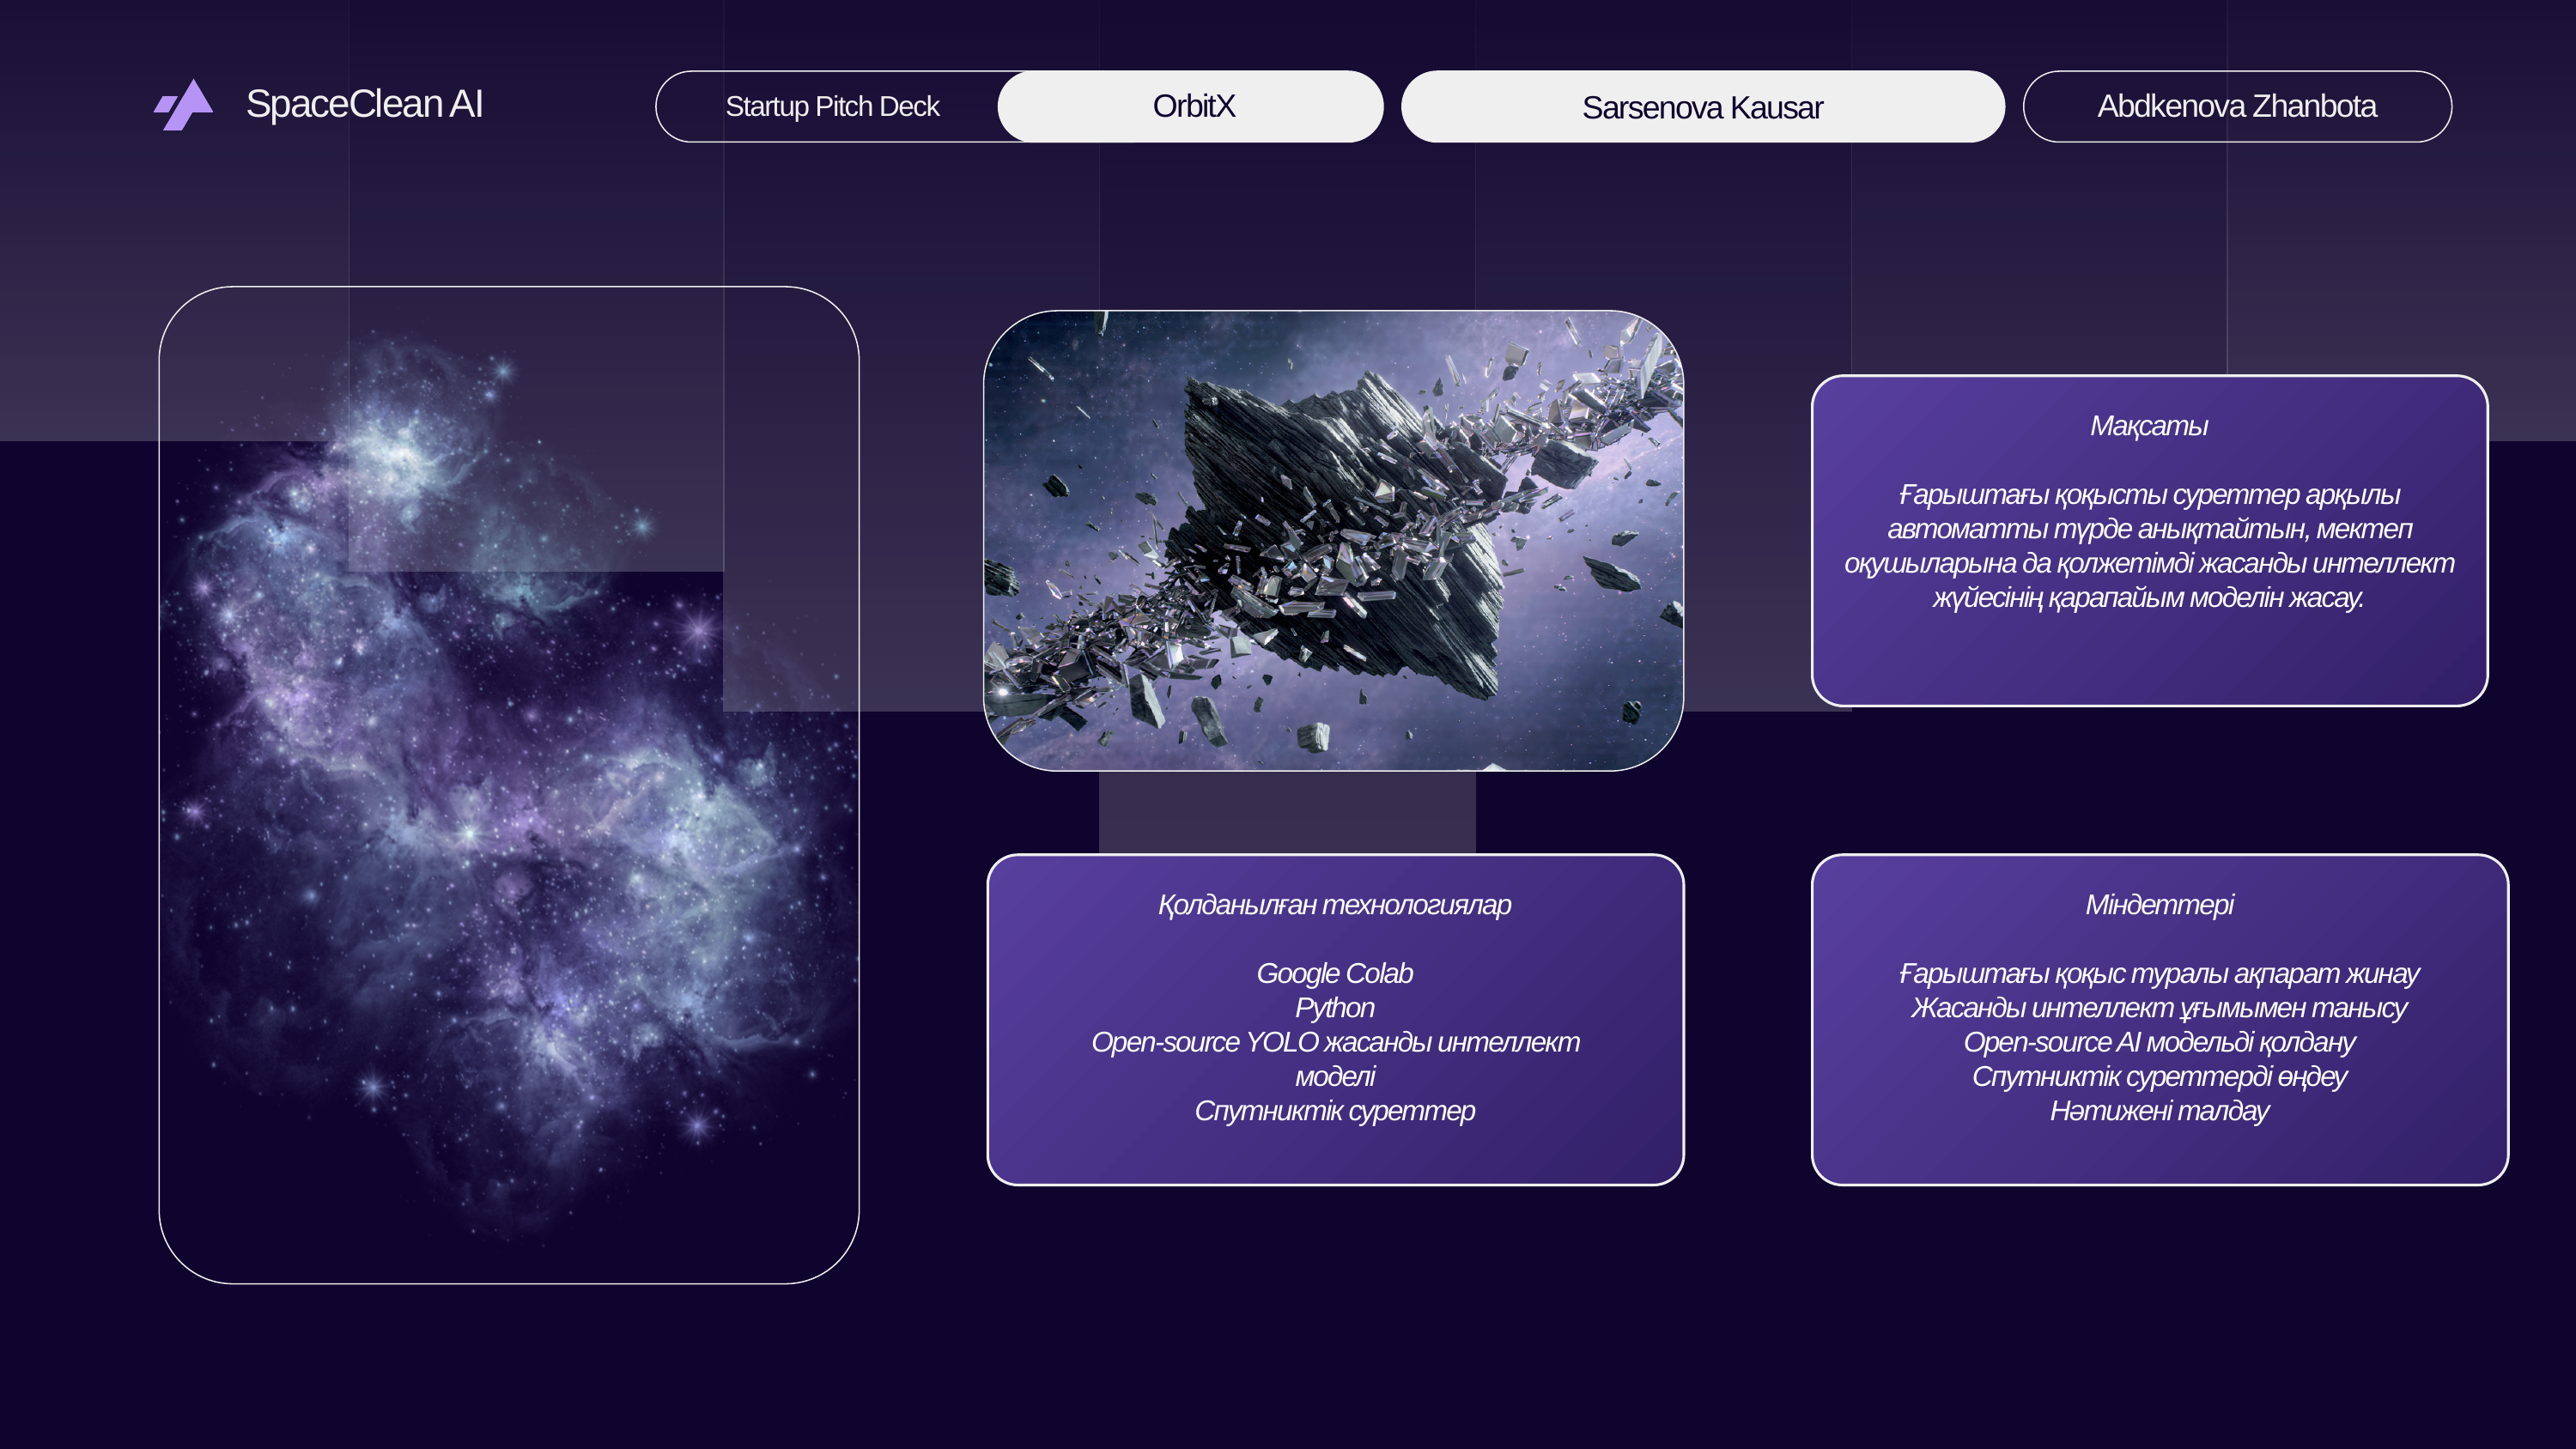

SpaceClean AI
OrbitX
Abdkenova Zhanbota
Startup Pitch Deck
Sarsenova Kausar

Мақсаты

Ғарыштағы қоқысты суреттер арқылы автоматты түрде анықтайтын, мектеп оқушыларына да қолжетімді жасанды интеллект жүйесінің қарапайым моделін жасау.

Қолданылған технологиялар

Google Colab
Python
Open-source YOLO жасанды интеллект моделі
Спутниктік суреттер

Міндеттері

Ғарыштағы қоқыс туралы ақпарат жинау
Жасанды интеллект ұғымымен танысу
Open-source AI модельді қолдану
Спутниктік суреттерді өңдеу
Нәтижені талдау